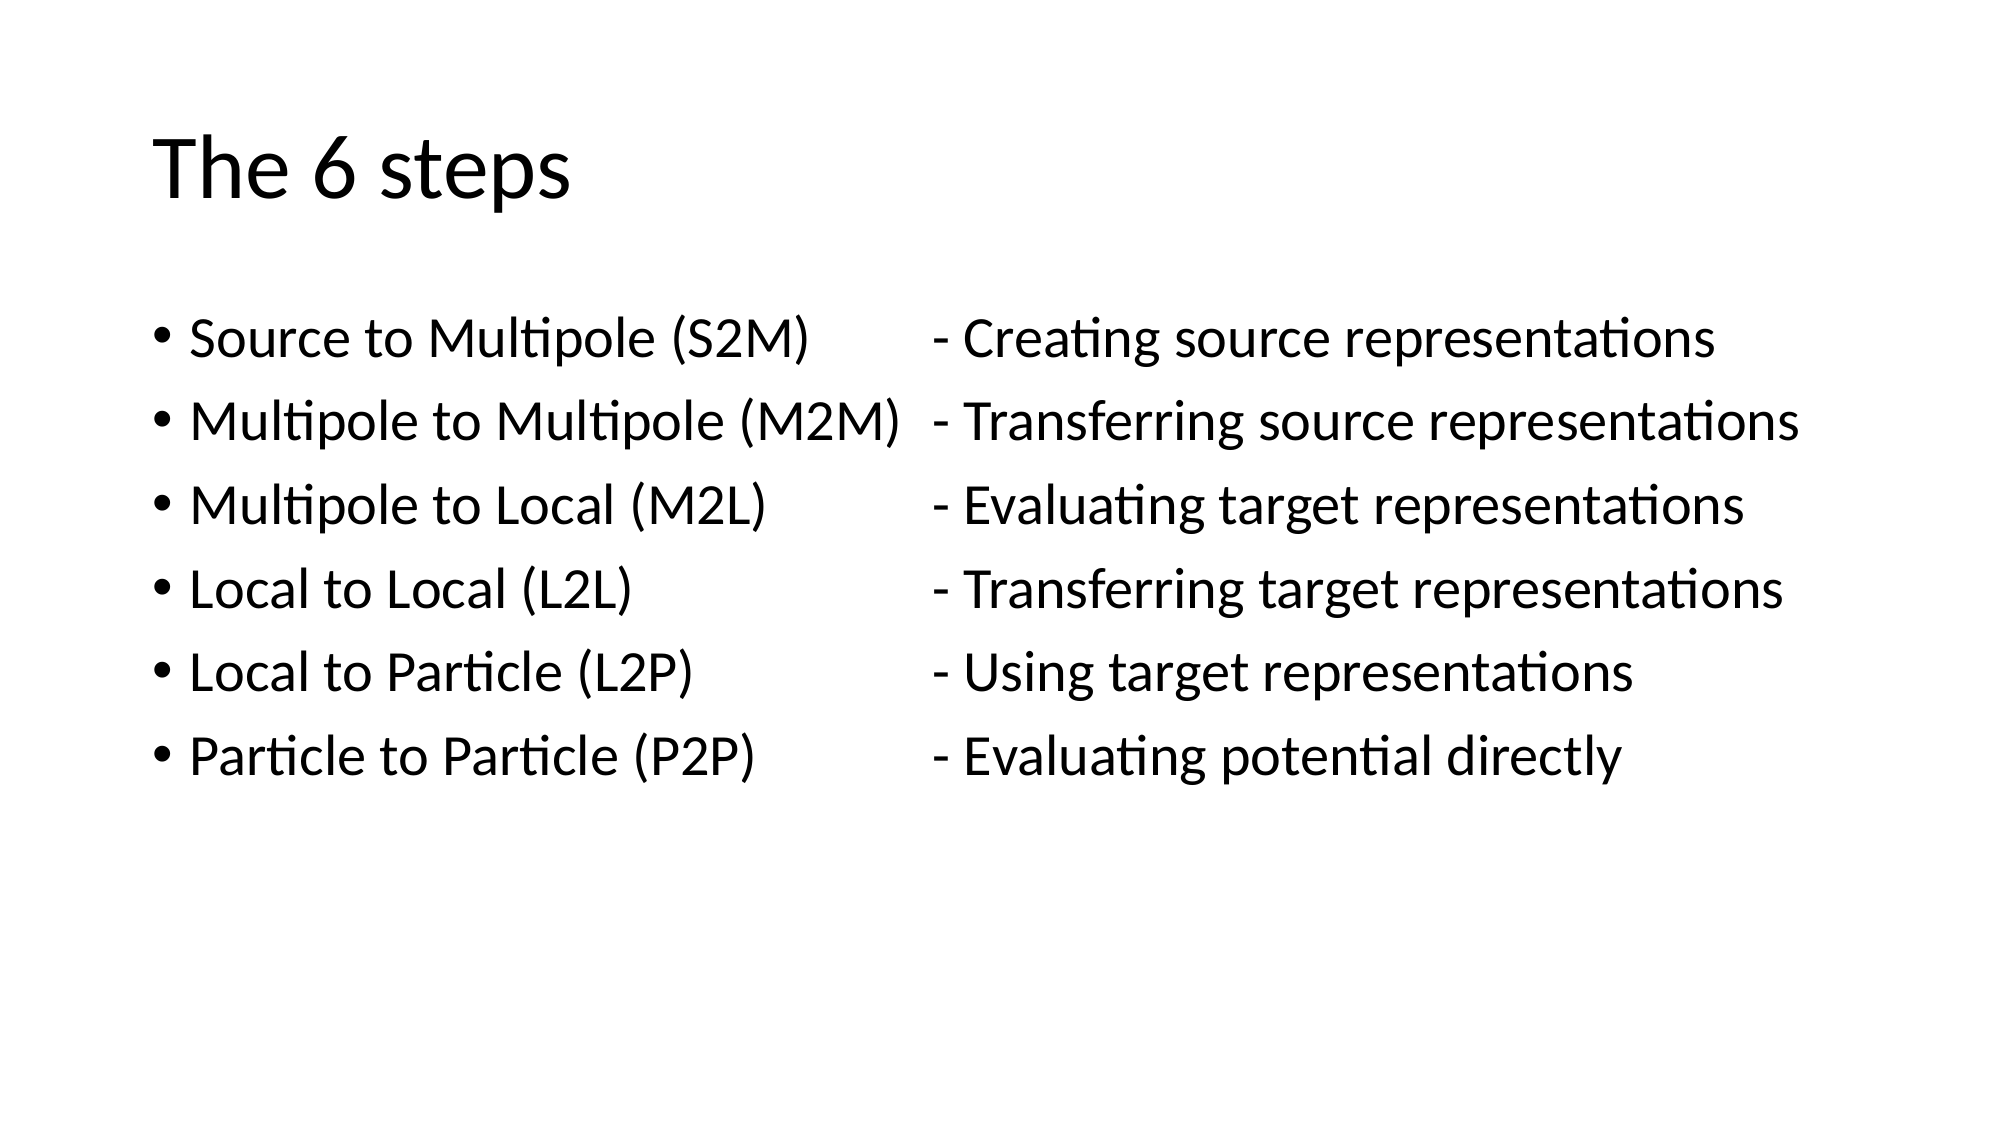

# The 6 steps
Source to Multipole (S2M)
Multipole to Multipole (M2M)
Multipole to Local (M2L)
Local to Local (L2L)
Local to Particle (L2P)
Particle to Particle (P2P)

- Creating source representations
- Transferring source representations
- Evaluating target representations
- Transferring target representations
- Using target representations
- Evaluating potential directly